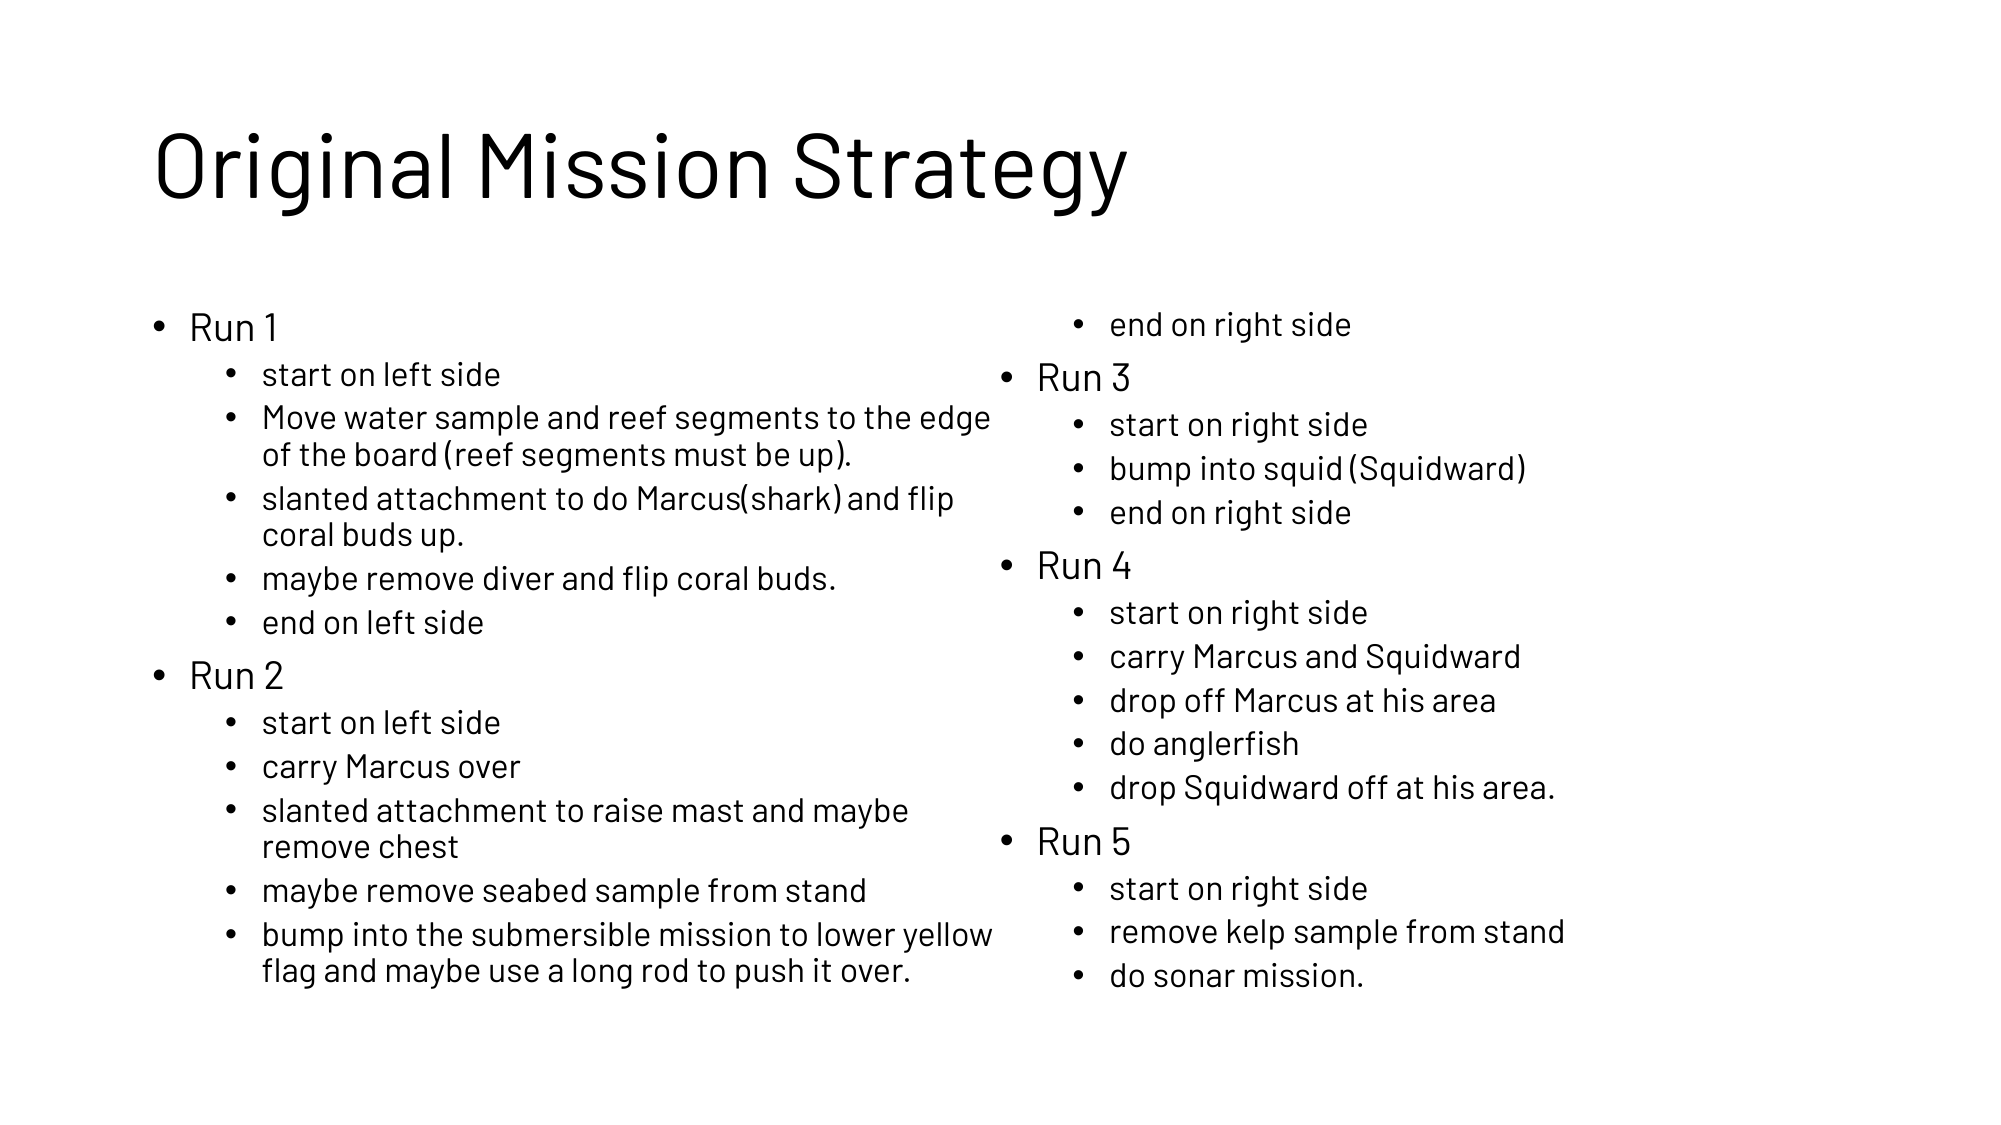

# Original Mission Strategy
Run 1
start on left side
Move water sample and reef segments to the edge of the board (reef segments must be up).
slanted attachment to do Marcus(shark) and flip coral buds up.
maybe remove diver and flip coral buds.
end on left side
Run 2
start on left side
carry Marcus over
slanted attachment to raise mast and maybe remove chest
maybe remove seabed sample from stand
bump into the submersible mission to lower yellow flag and maybe use a long rod to push it over.
end on right side
Run 3
start on right side
bump into squid (Squidward)
end on right side
Run 4
start on right side
carry Marcus and Squidward
drop off Marcus at his area
do anglerfish
drop Squidward off at his area.
Run 5
start on right side
remove kelp sample from stand
do sonar mission.